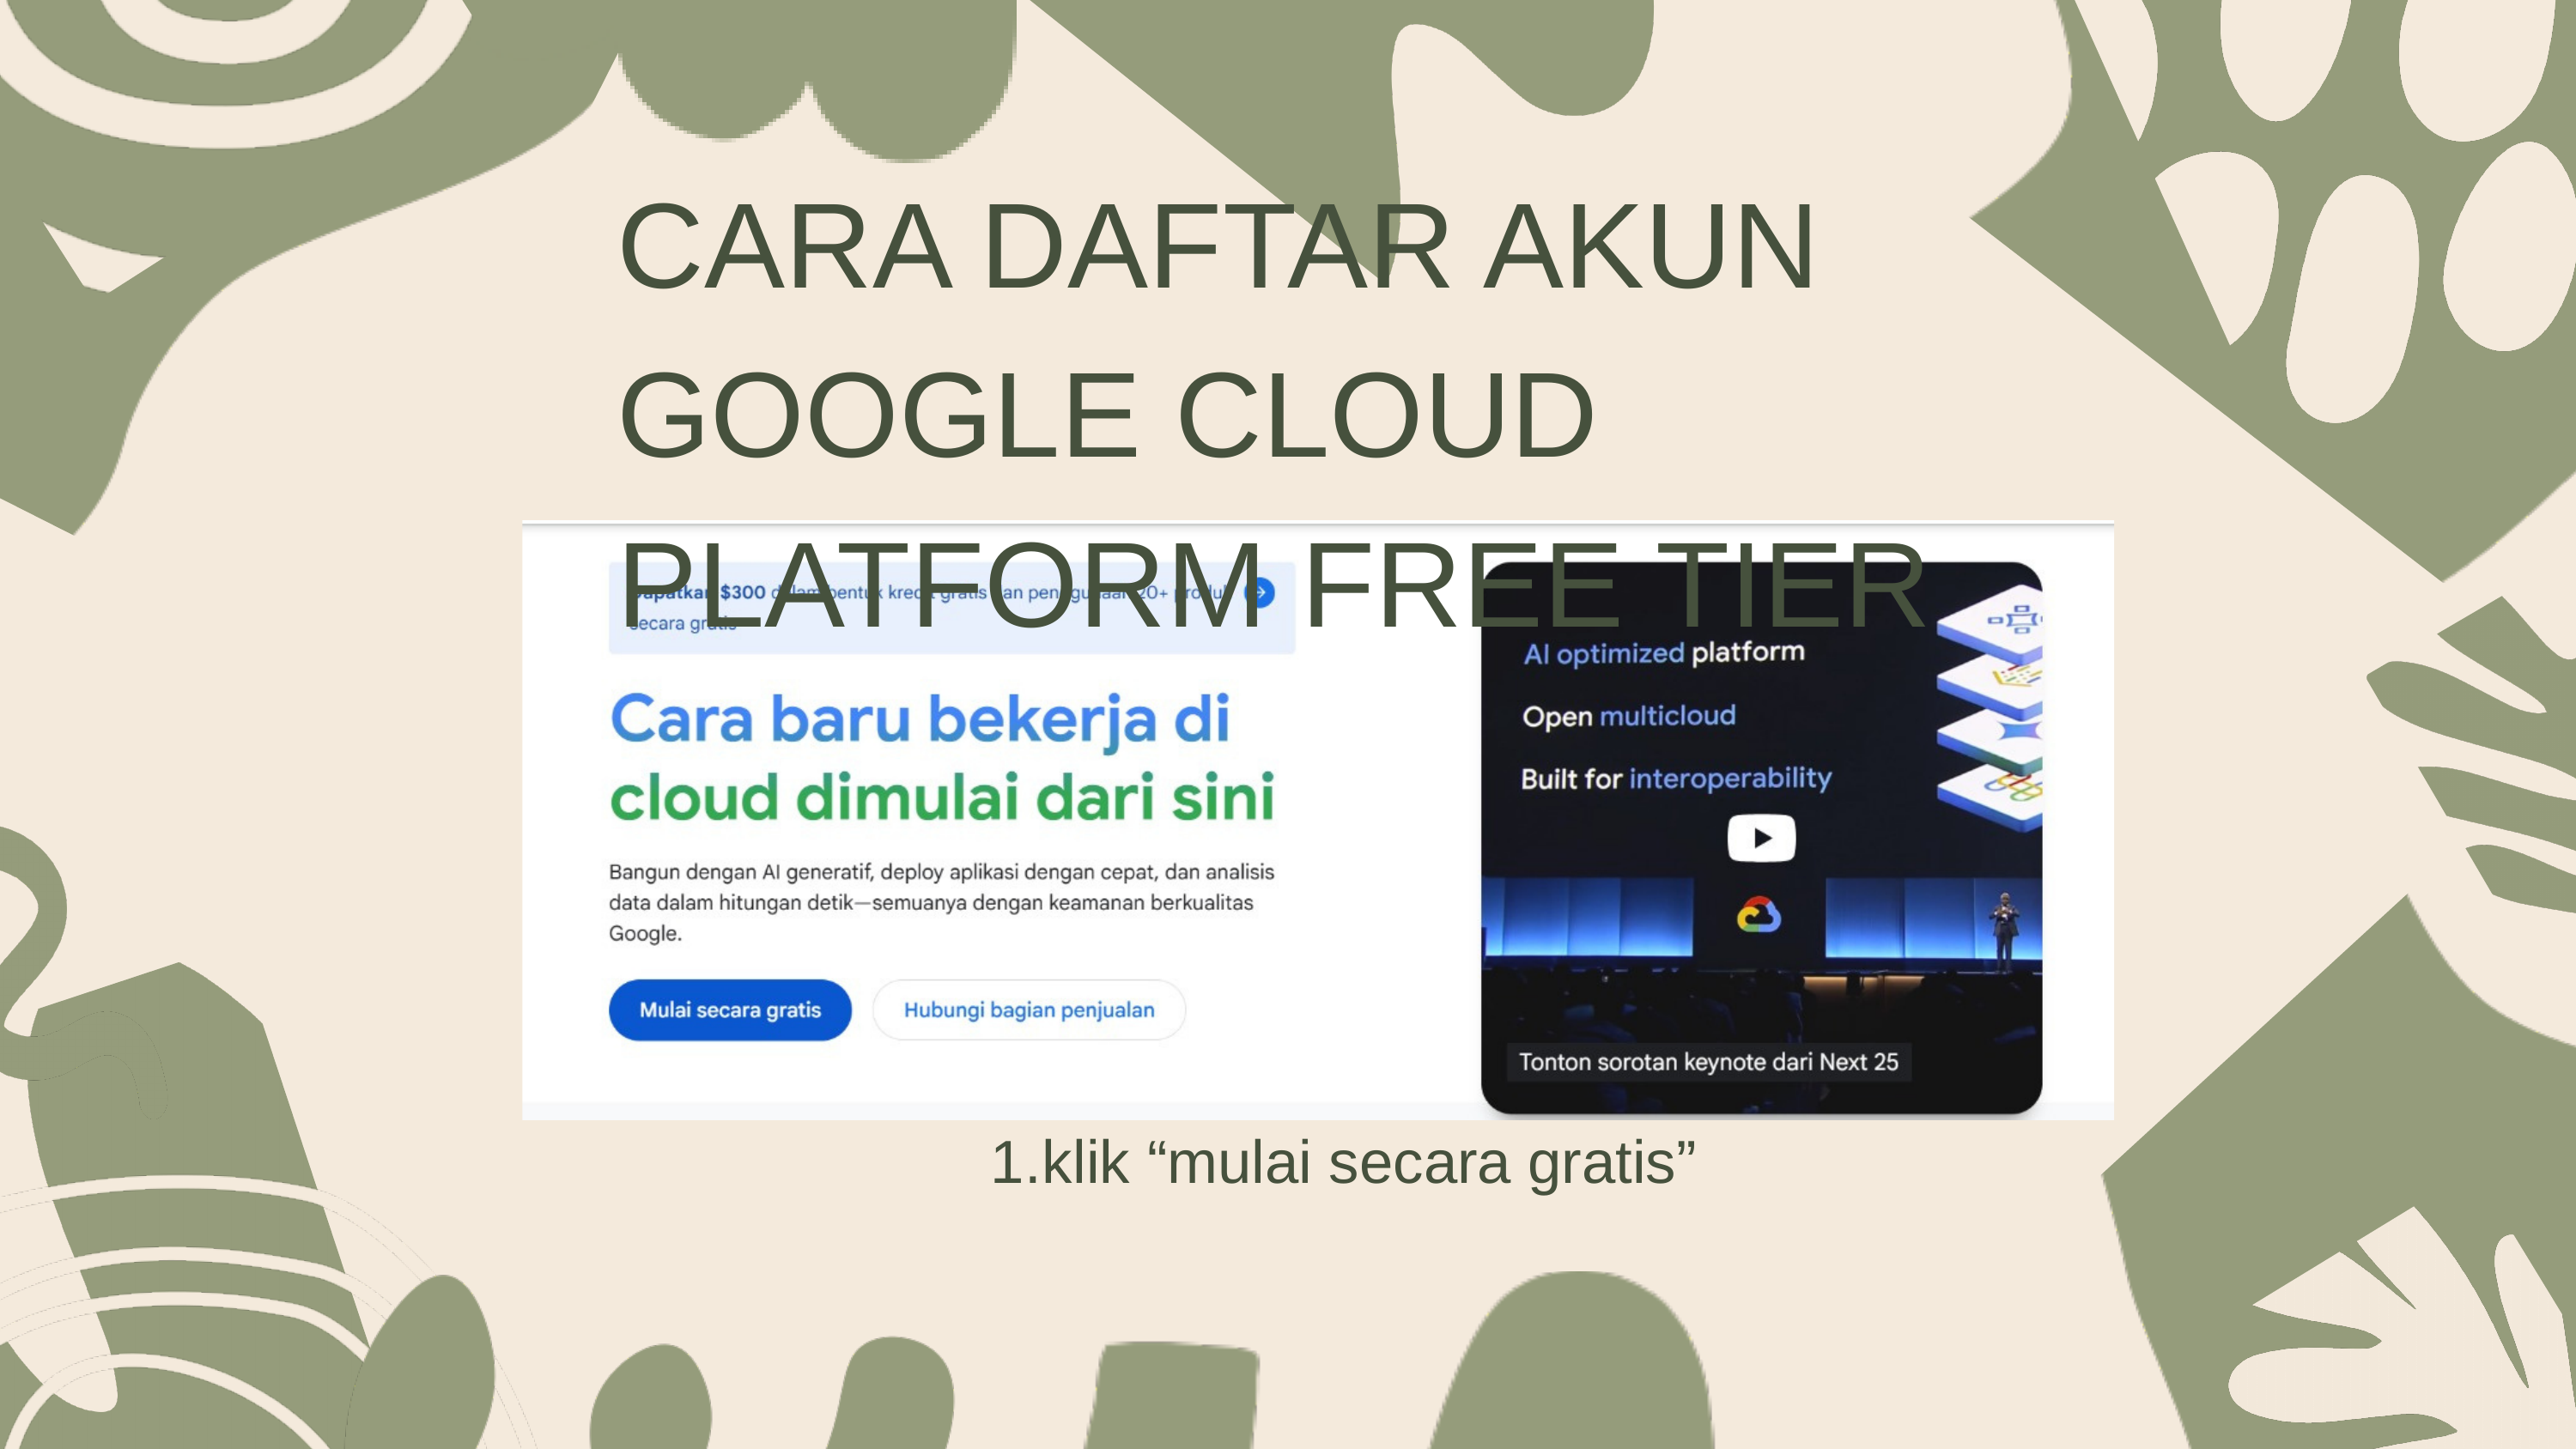

CARA DAFTAR AKUN GOOGLE CLOUD PLATFORM FREE TIER

klik “mulai secara gratis”